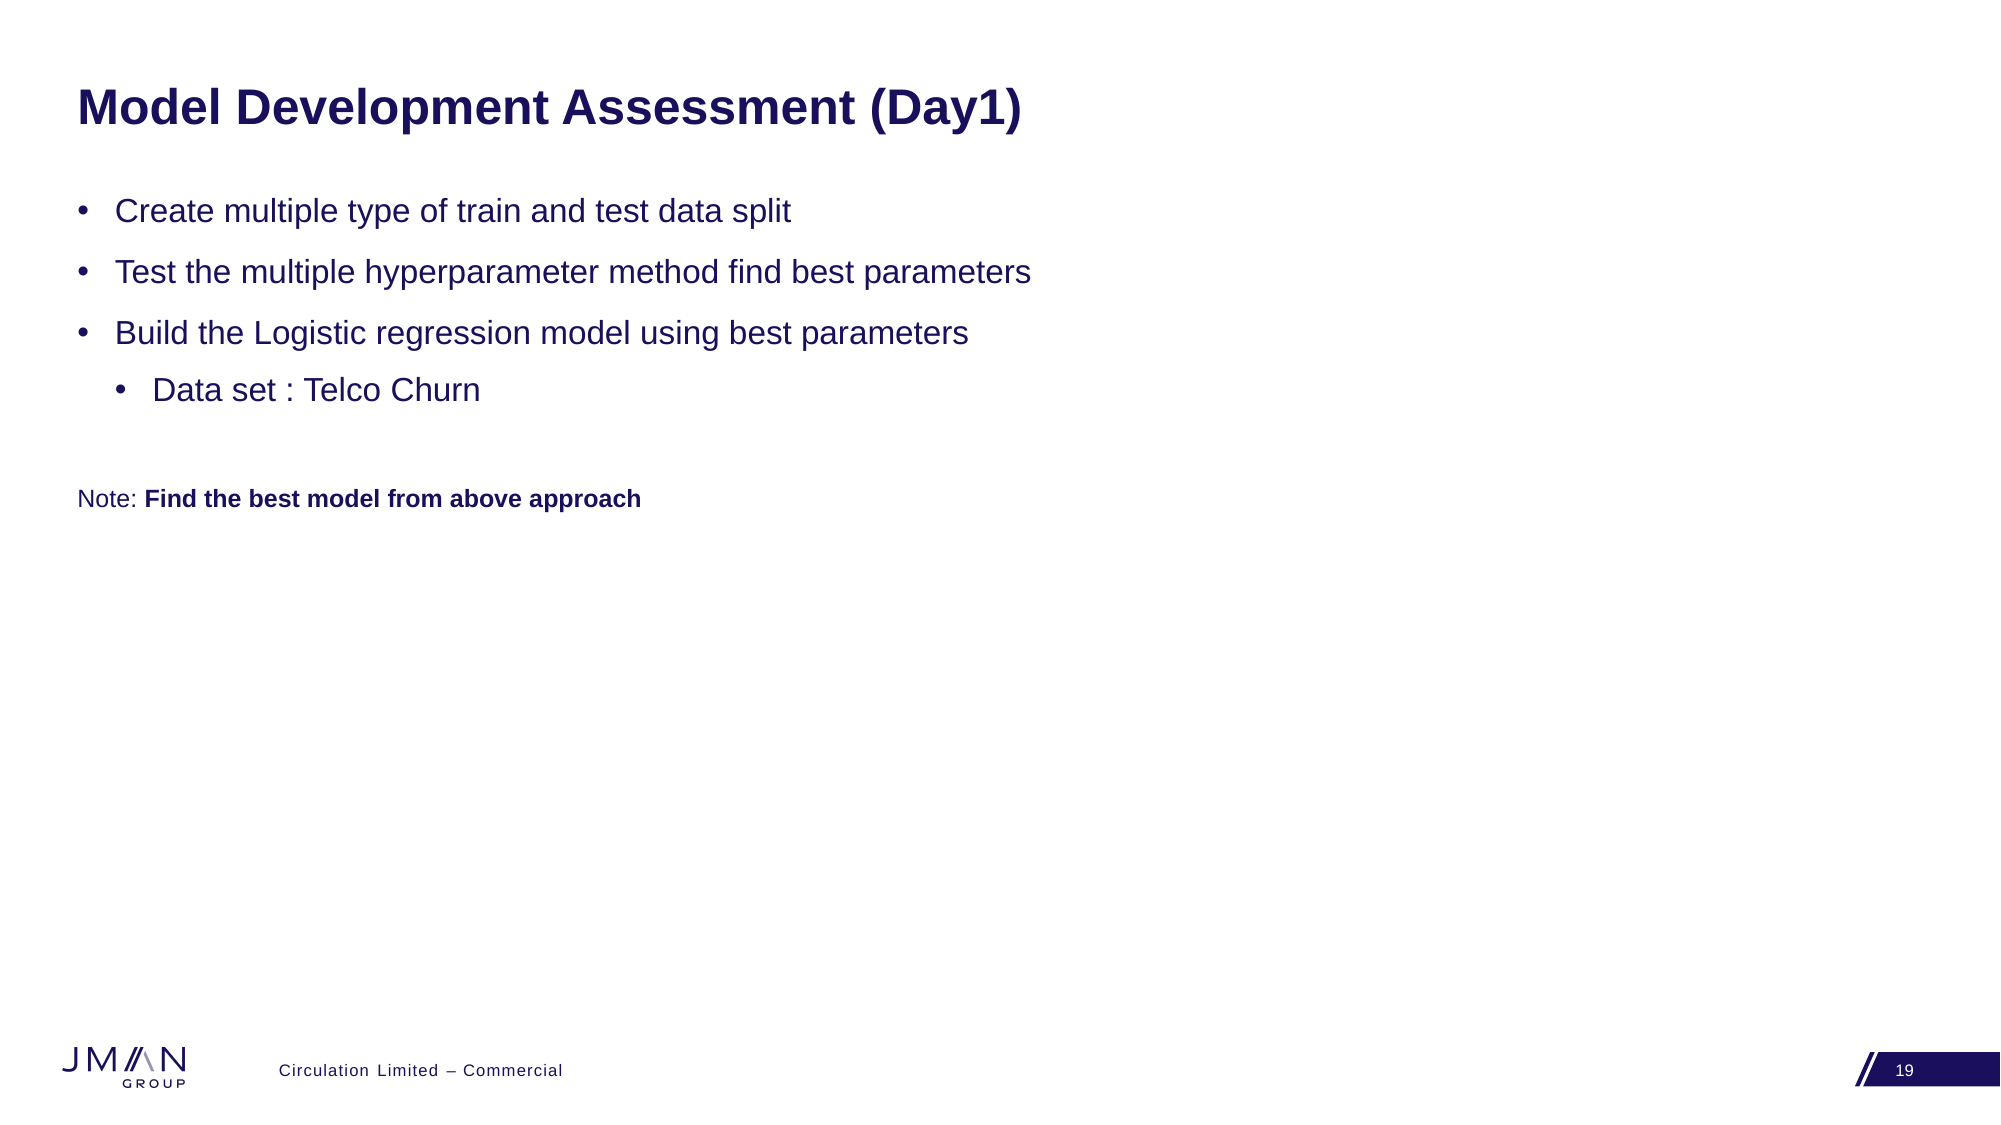

# Model Development Assessment (Day1)
Create multiple type of train and test data split
Test the multiple hyperparameter method find best parameters
Build the Logistic regression model using best parameters
Data set : Telco Churn

Note: Find the best model from above approach